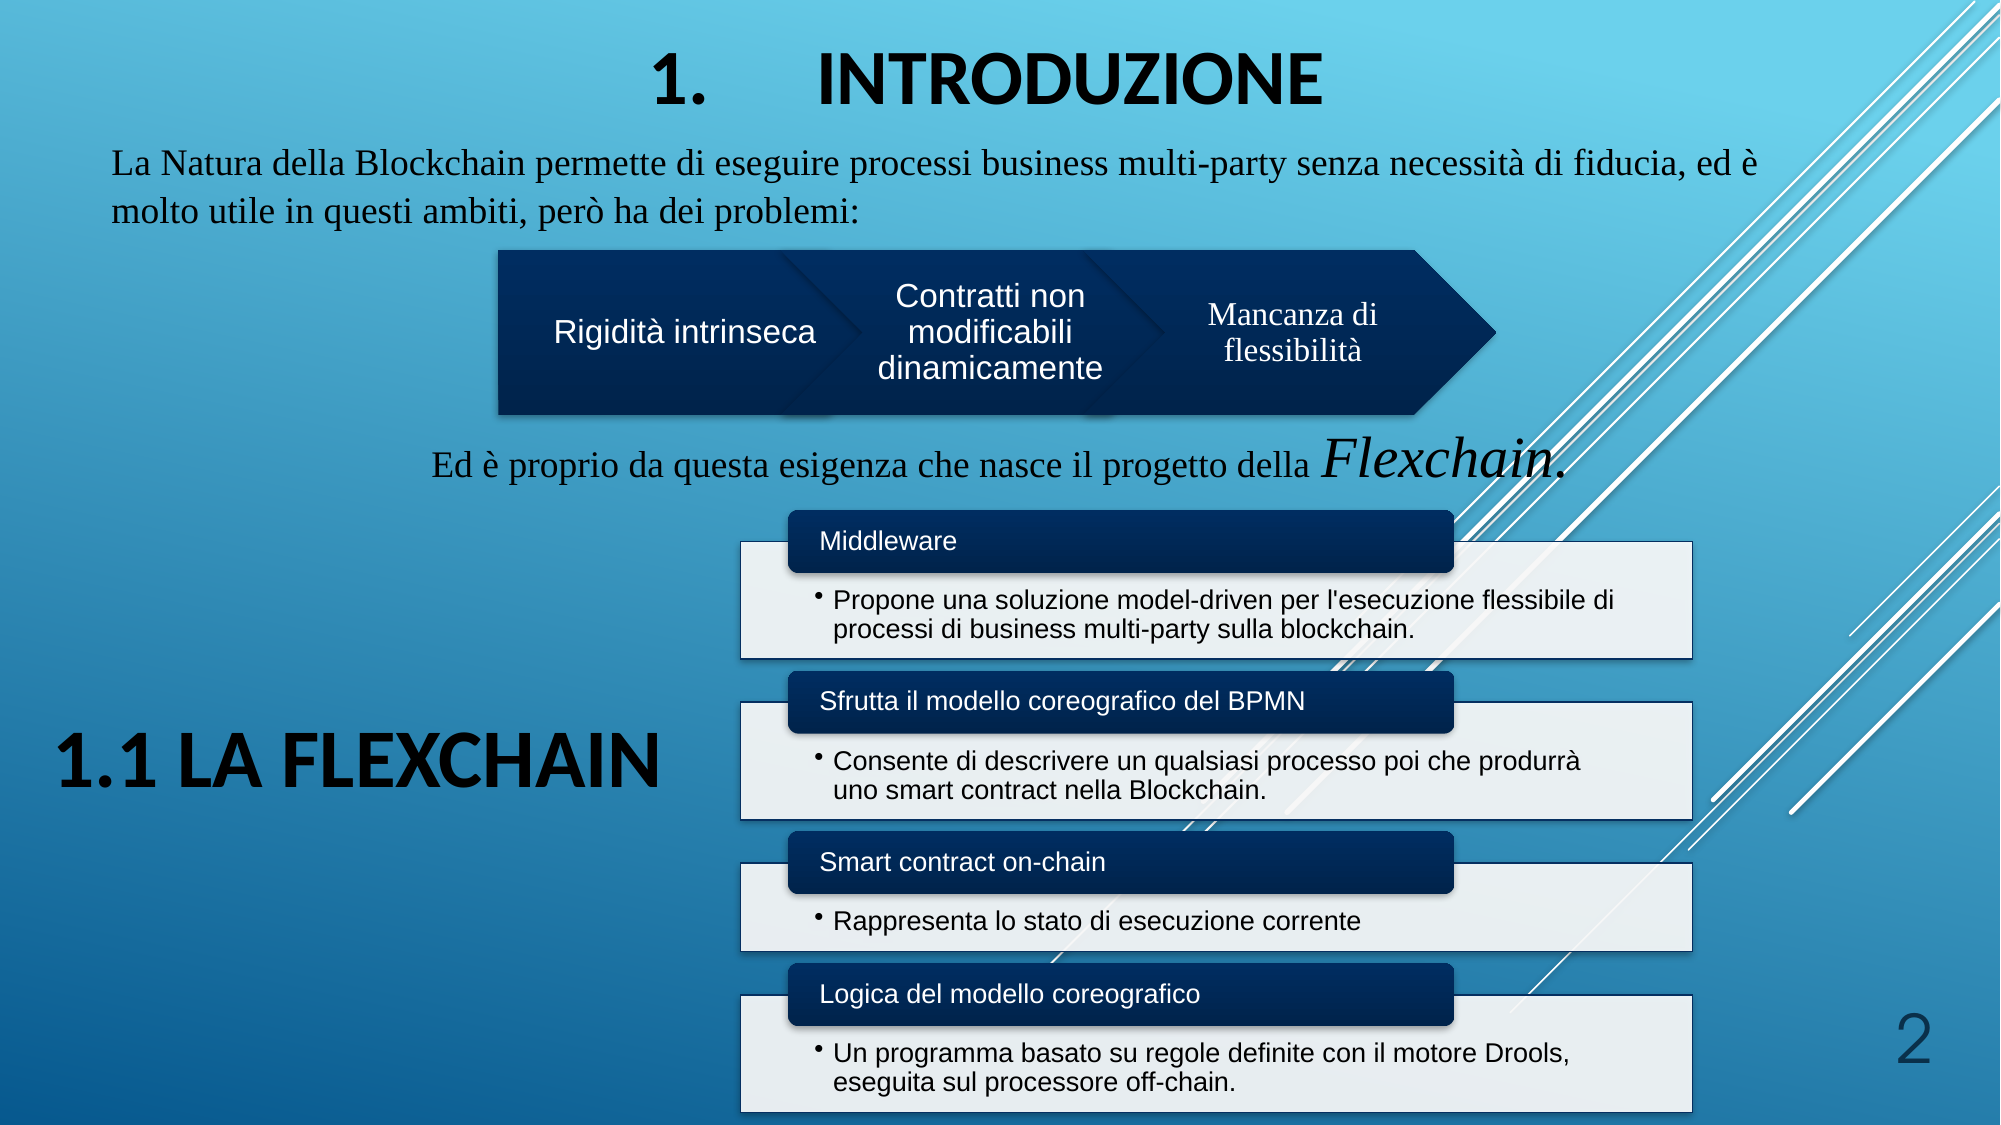

Introduzione
La Natura della Blockchain permette di eseguire processi business multi-party senza necessità di fiducia, ed è  molto utile in questi ambiti, però ha dei problemi:
Rigidità intrinseca
Contratti non modificabili dinamicamente
Mancanza di flessibilità

Ed è proprio da questa esigenza che nasce il progetto della Flexchain.

Propone una soluzione model-driven per l'esecuzione flessibile di processi di business multi-party sulla blockchain.
Middleware
Consente di descrivere un qualsiasi processo poi che produrrà uno smart contract nella Blockchain.
Sfrutta il modello coreografico del BPMN
Rappresenta lo stato di esecuzione corrente
Smart contract on-chain
Un programma basato su regole definite con il motore Drools, eseguita sul processore off-chain.
Logica del modello coreografico
1.1 La FLEXCHAIN
2